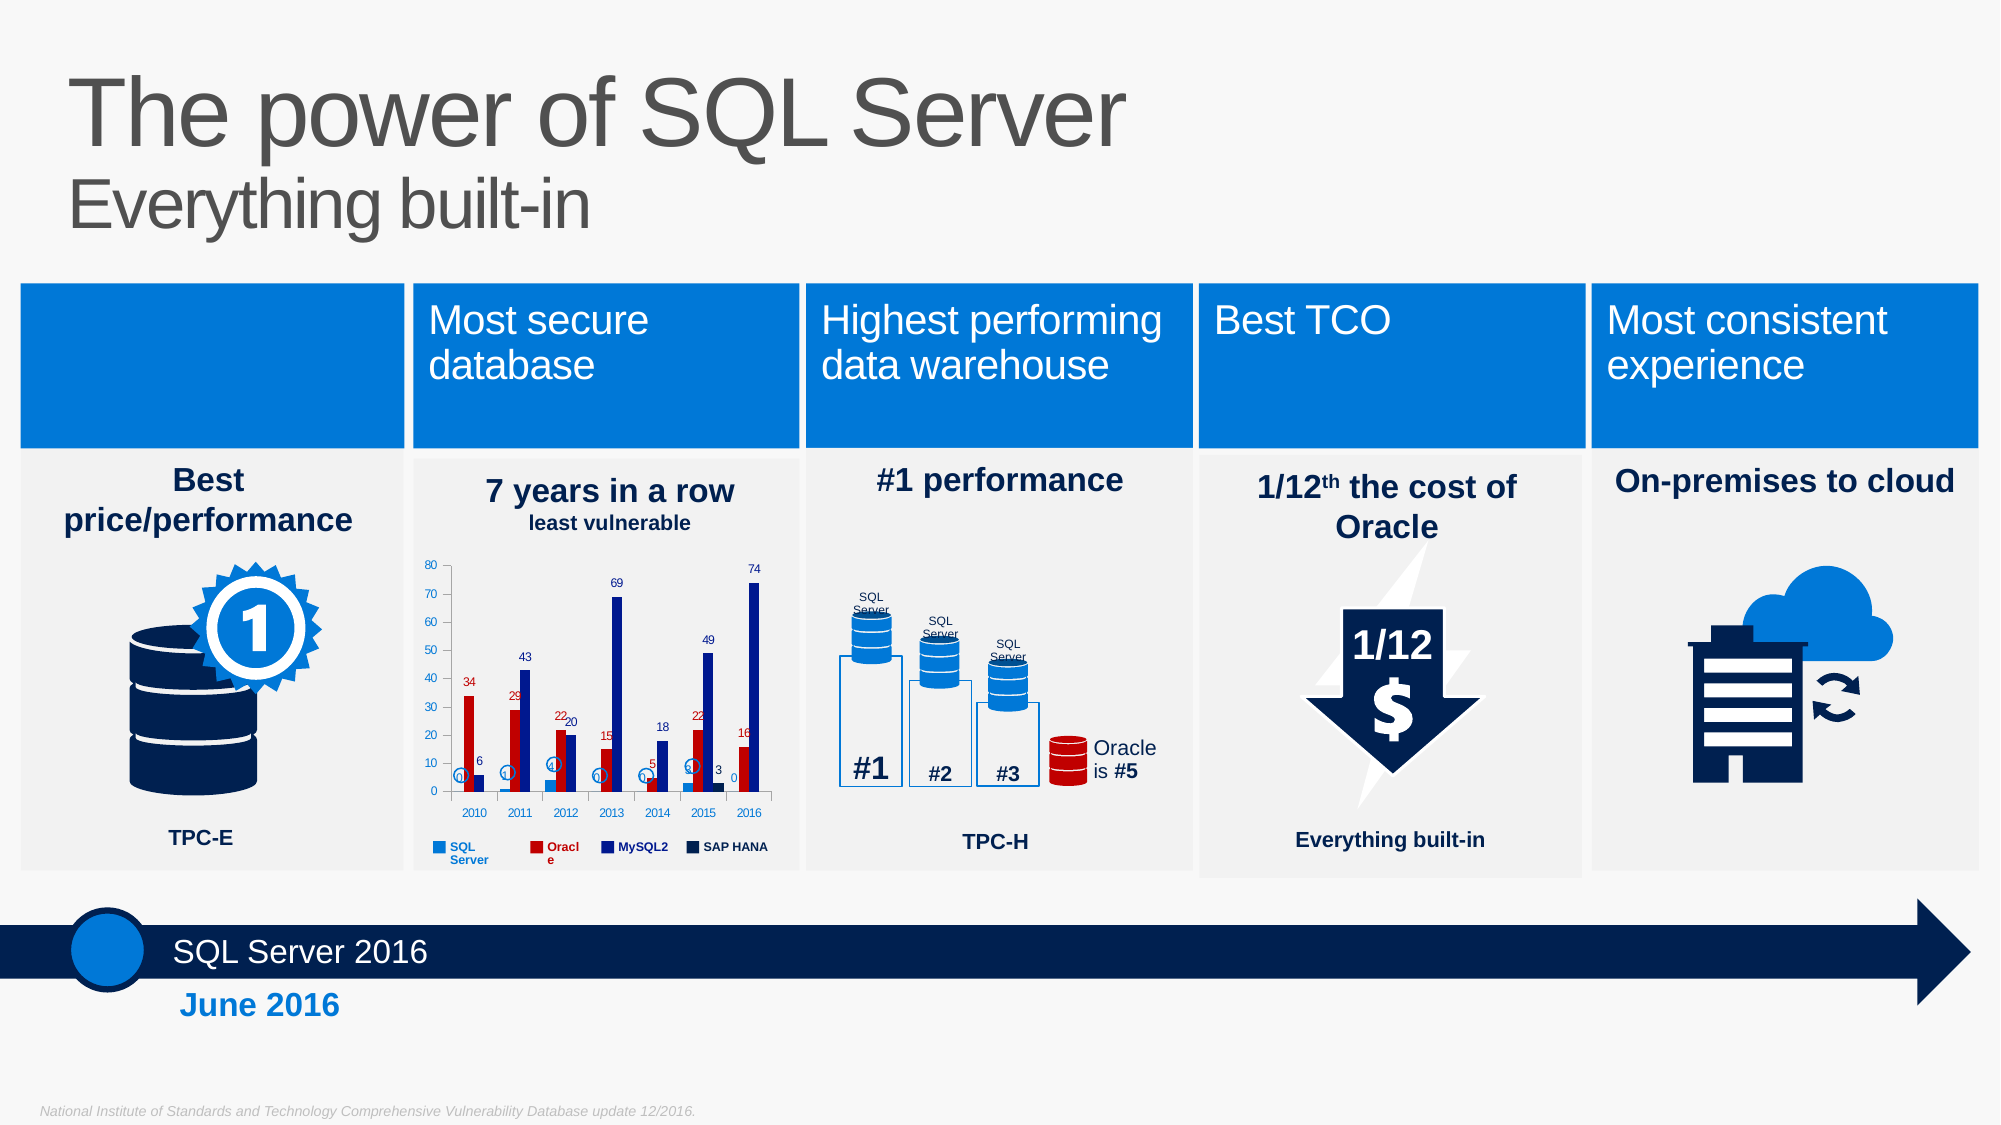

The power of SQL Server
Everything built-in
Industry leader in
Mission Critical OLTP
Most secure database
Highest performing data warehouse
Best TCO
Most consistent experience

Best price/performance
 #1 performance

TPC-H
SQL Server

#1
SQL Server

#2
SQL Server

#3
Oracle
is #5

On-premises to cloud

1/12th the cost of Oracle
7 years in a row
least vulnerable

### Chart

| Category | SQL Server | Oracle | MySQL2 | SAP HANA |
|---|---|---|---|---|
| 2010.0 | 0.0 | 34.0 | 6.0 | None |
| 2011.0 | 1.0 | 29.0 | 43.0 | None |
| 2012.0 | 4.0 | 22.0 | 20.0 | None |
| 2013.0 | 0.0 | 15.0 | 69.0 | None |
| 2014.0 | 0.0 | 5.0 | 18.0 | None |
| 2015.0 | 3.0 | 22.0 | 49.0 | 3.0 |
| 2016.0 | 0.0 | 16.0 | 74.0 | None |
SQL Server

Oracle

MySQL2

SAP HANA

1/12

TPC-E
Everything built-in

SQL Server 2016
June 2016
National Institute of Standards and Technology Comprehensive Vulnerability Database update 12/2016.